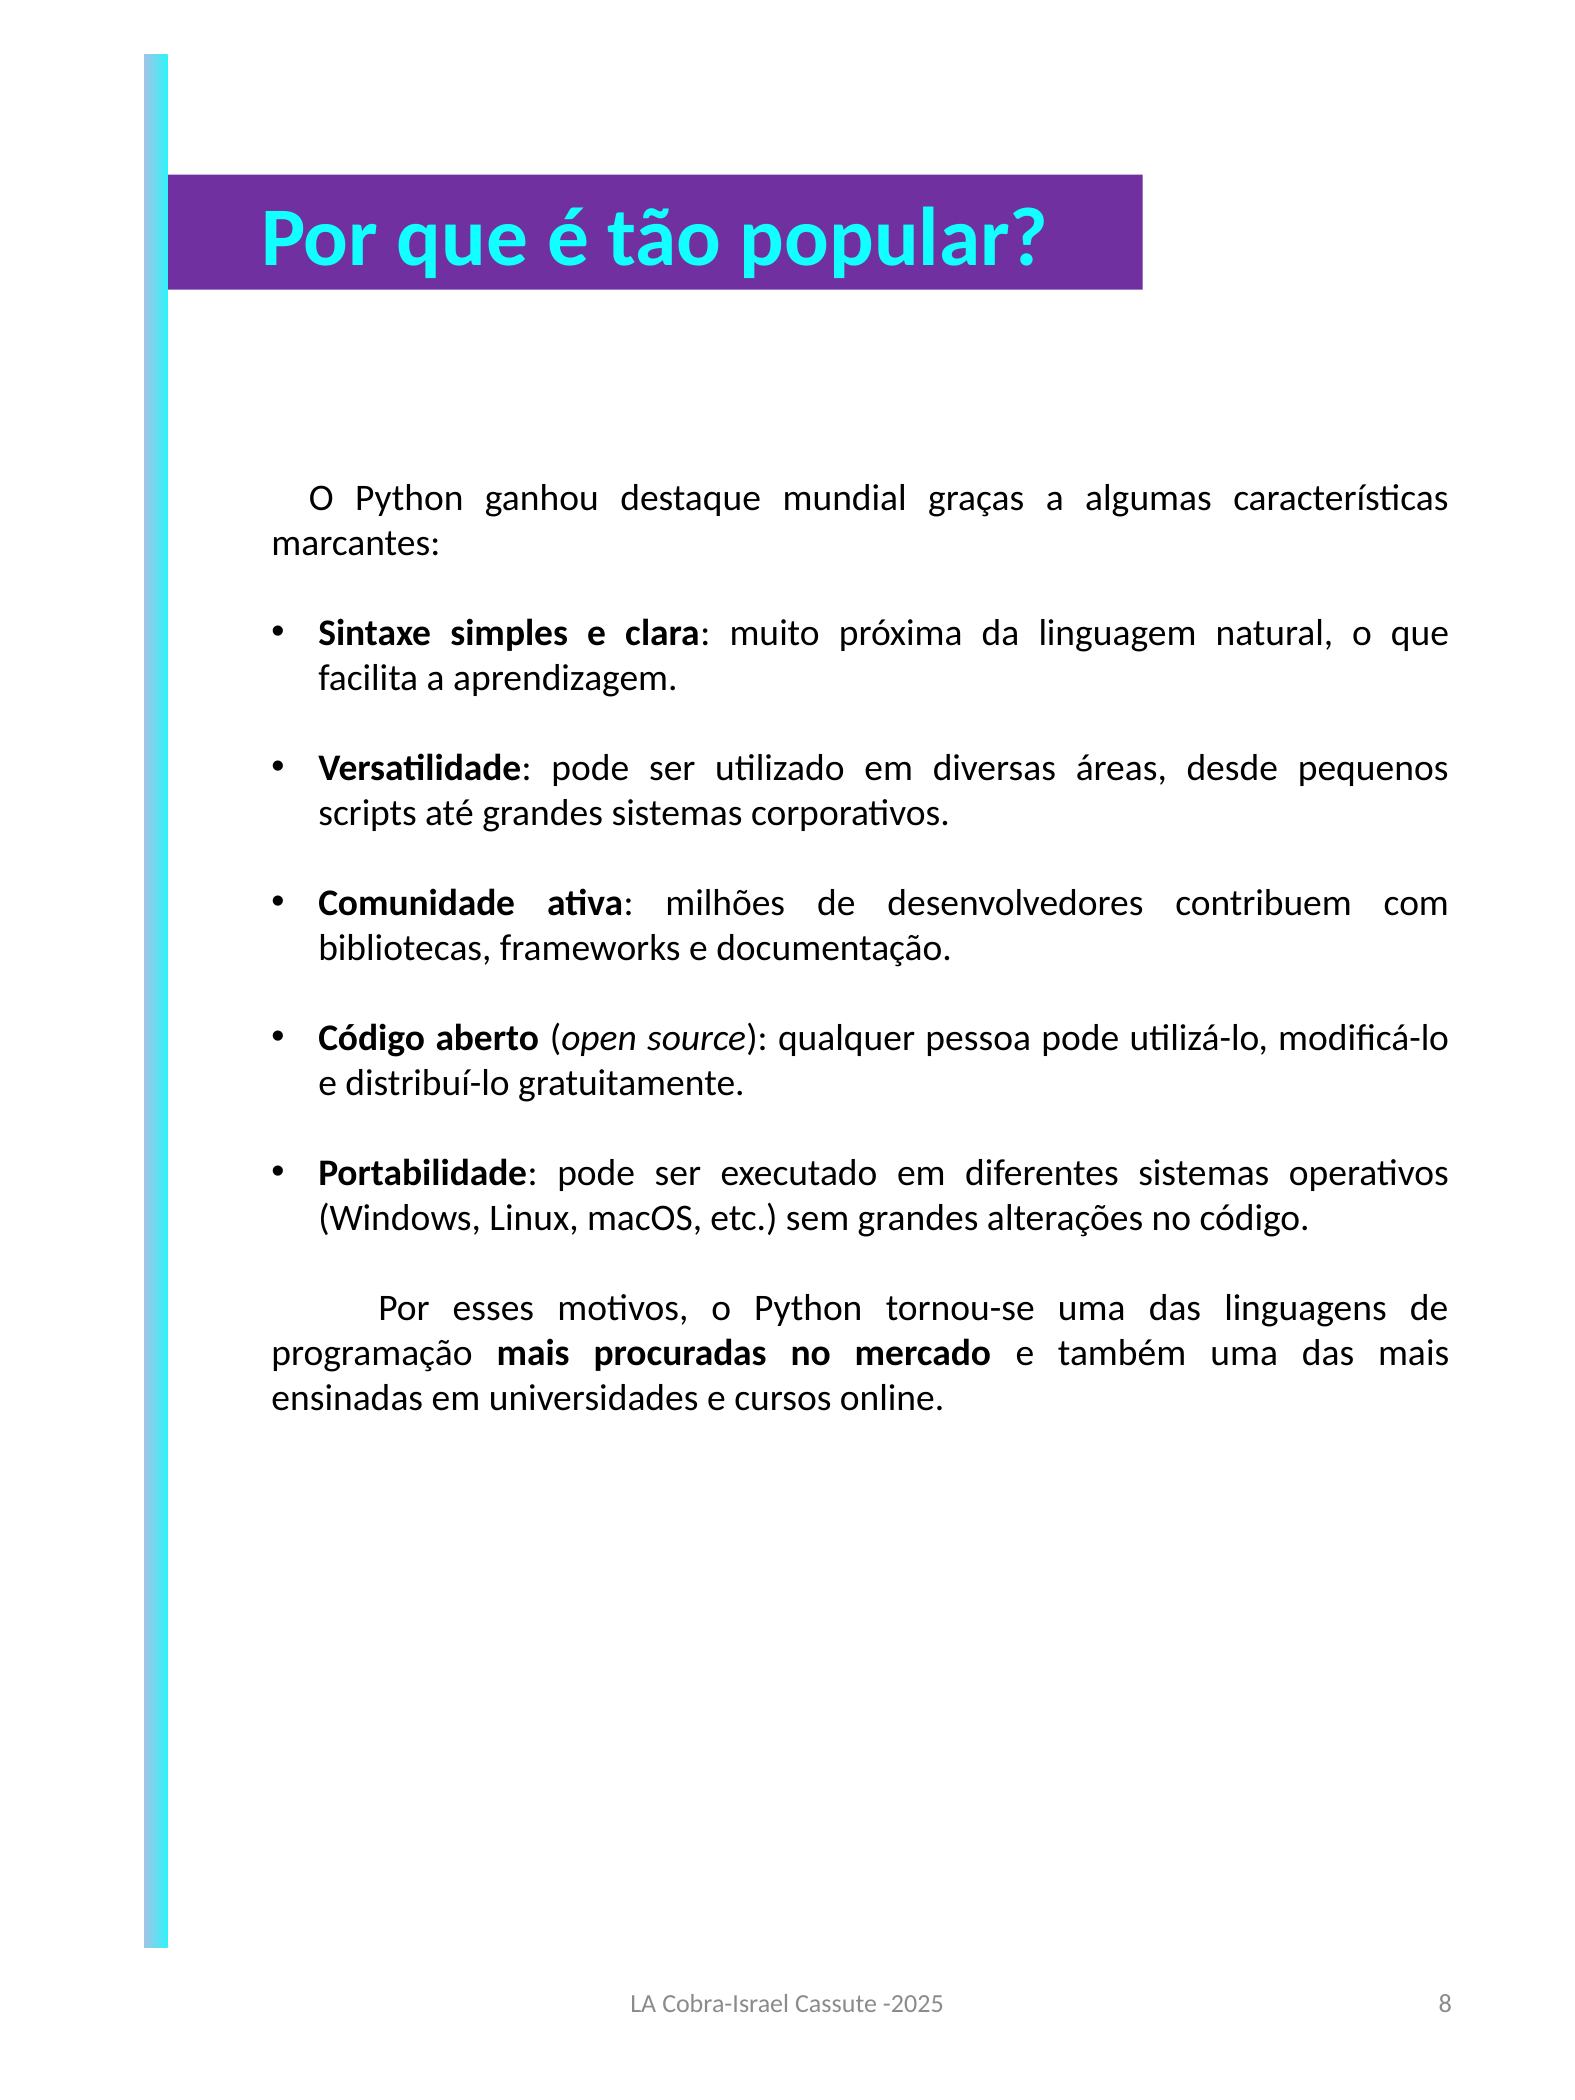

Por que é tão popular?
 O Python ganhou destaque mundial graças a algumas características marcantes:

Sintaxe simples e clara: muito próxima da linguagem natural, o que facilita a aprendizagem.

Versatilidade: pode ser utilizado em diversas áreas, desde pequenos scripts até grandes sistemas corporativos.

Comunidade ativa: milhões de desenvolvedores contribuem com bibliotecas, frameworks e documentação.

Código aberto (open source): qualquer pessoa pode utilizá-lo, modificá-lo e distribuí-lo gratuitamente.

Portabilidade: pode ser executado em diferentes sistemas operativos (Windows, Linux, macOS, etc.) sem grandes alterações no código.

    Por esses motivos, o Python tornou-se uma das linguagens de programação mais procuradas no mercado e também uma das mais ensinadas em universidades e cursos online.

LA Cobra-Israel Cassute -2025
8